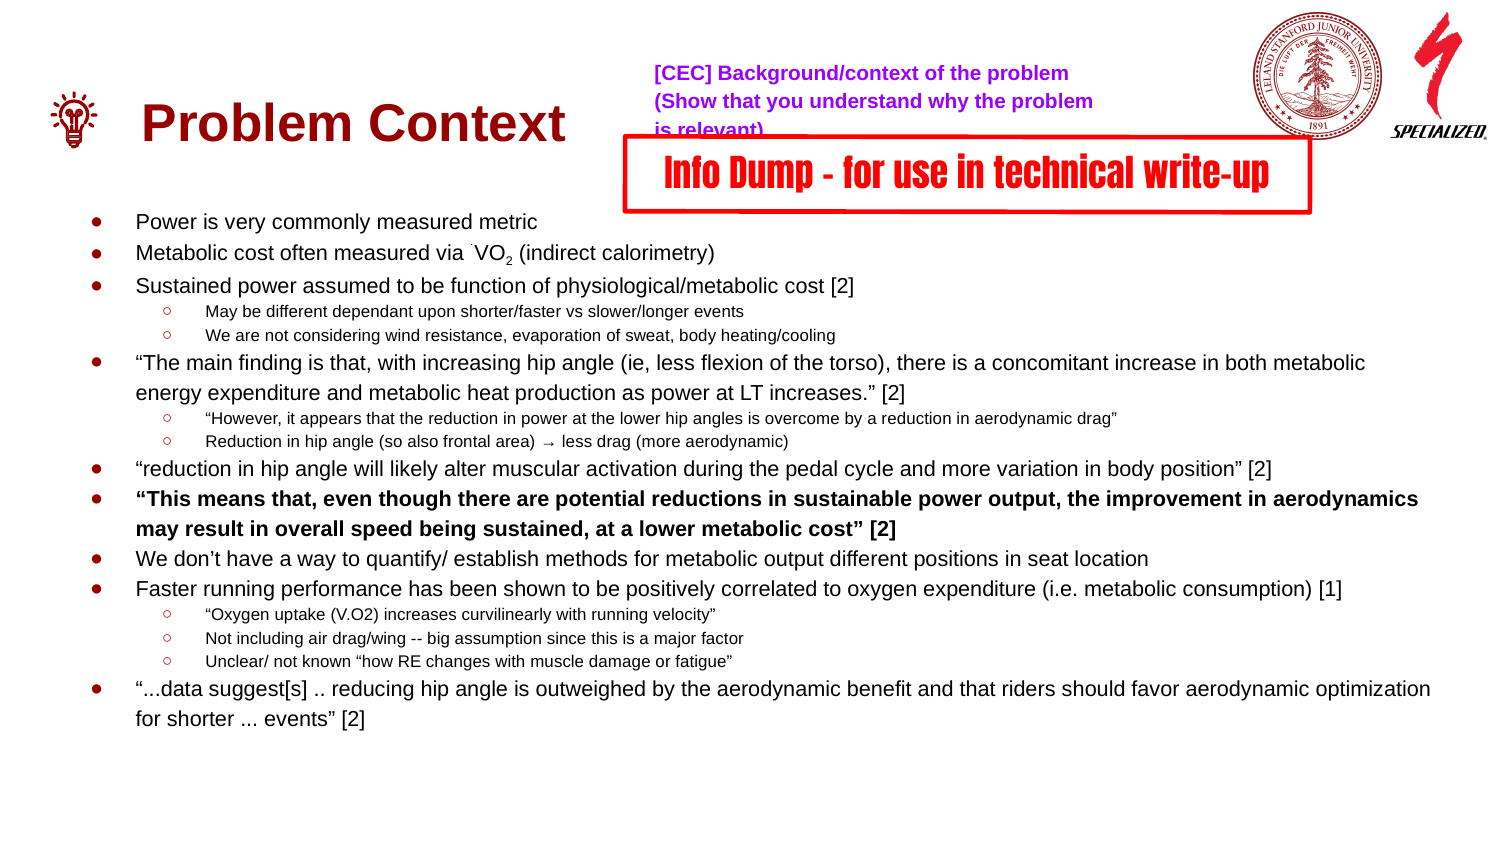

[CEC] Background/context of the problem
(Show that you understand why the problem is relevant)
# Problem Context

Info Dump - for use in technical write-up
Power is very commonly measured metric
Metabolic cost often measured via ˙VO2 (indirect calorimetry)
Sustained power assumed to be function of physiological/metabolic cost [2]
May be different dependant upon shorter/faster vs slower/longer events
We are not considering wind resistance, evaporation of sweat, body heating/cooling
“The main finding is that, with increasing hip angle (ie, less flexion of the torso), there is a concomitant increase in both metabolic energy expenditure and metabolic heat production as power at LT increases.” [2]
“However, it appears that the reduction in power at the lower hip angles is overcome by a reduction in aerodynamic drag”
Reduction in hip angle (so also frontal area) → less drag (more aerodynamic)
“reduction in hip angle will likely alter muscular activation during the pedal cycle and more variation in body position” [2]
“This means that, even though there are potential reductions in sustainable power output, the improvement in aerodynamics may result in overall speed being sustained, at a lower metabolic cost” [2]
We don’t have a way to quantify/ establish methods for metabolic output different positions in seat location
Faster running performance has been shown to be positively correlated to oxygen expenditure (i.e. metabolic consumption) [1]
“Oxygen uptake (V.O2) increases curvilinearly with running velocity”
Not including air drag/wing -- big assumption since this is a major factor
Unclear/ not known “how RE changes with muscle damage or fatigue”
“...data suggest[s] .. reducing hip angle is outweighed by the aerodynamic benefit and that riders should favor aerodynamic optimization for shorter ... events” [2]